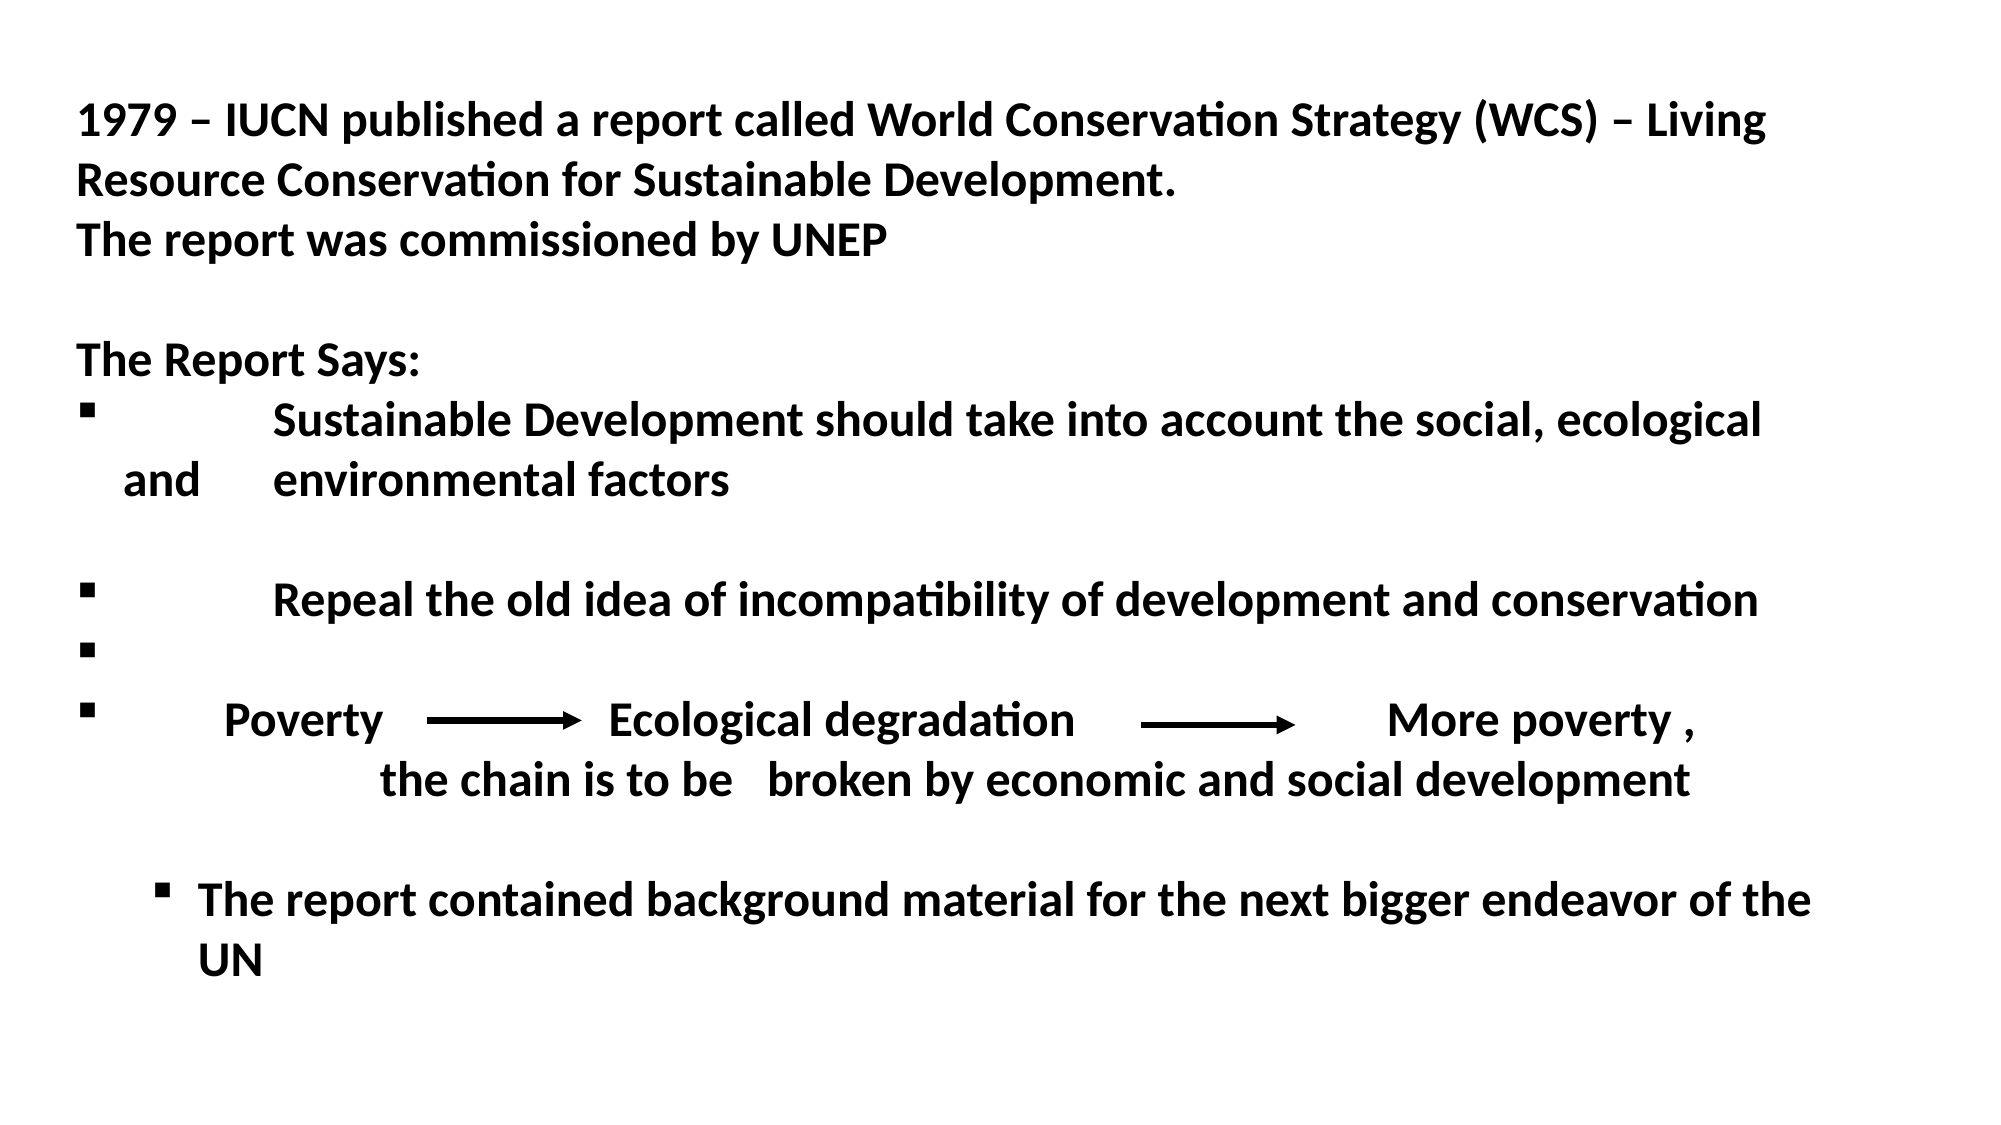

1979 – IUCN published a report called World Conservation Strategy (WCS) – Living Resource Conservation for Sustainable Development.
The report was commissioned by UNEP

The Report Says:
	Sustainable Development should take into account the social, ecological and 	environmental factors

	Repeal the old idea of incompatibility of development and conservation

         Poverty                    Ecological degradation	                   More poverty ,
                           the chain is to be   broken by economic and social development

The report contained background material for the next bigger endeavor of the UN